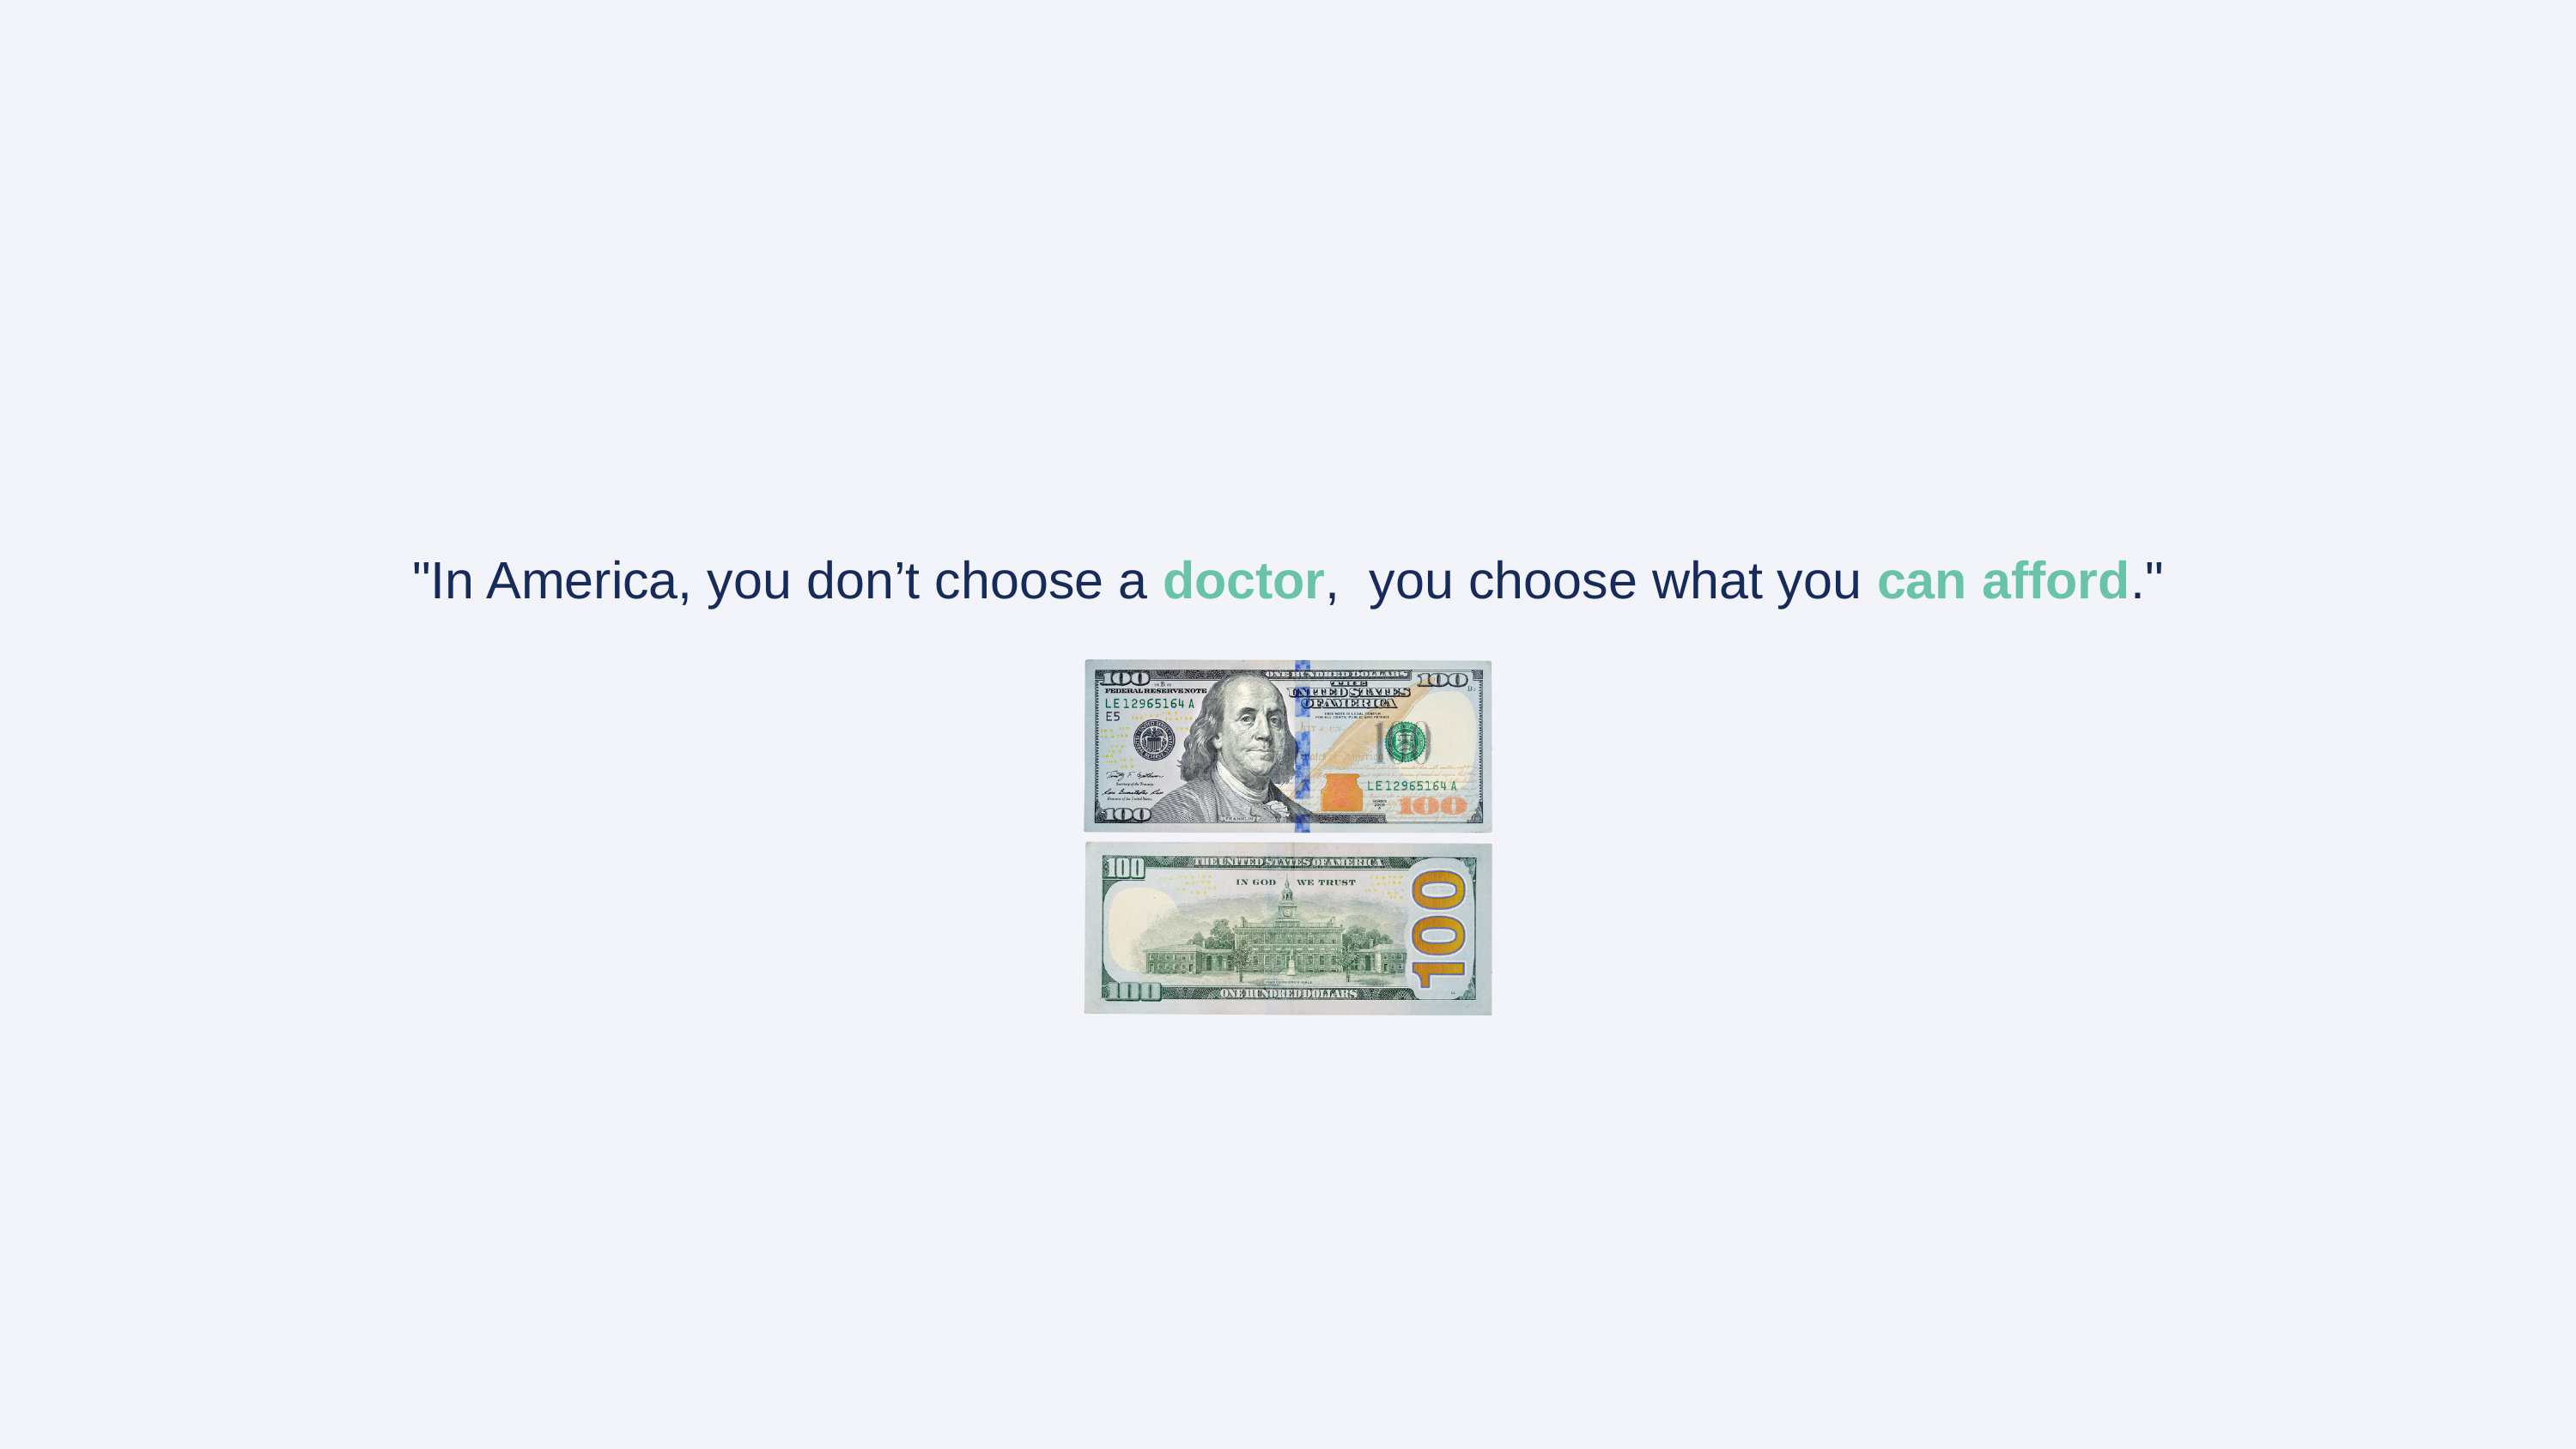

"In America, you don’t choose a doctor,  you choose what you can afford."